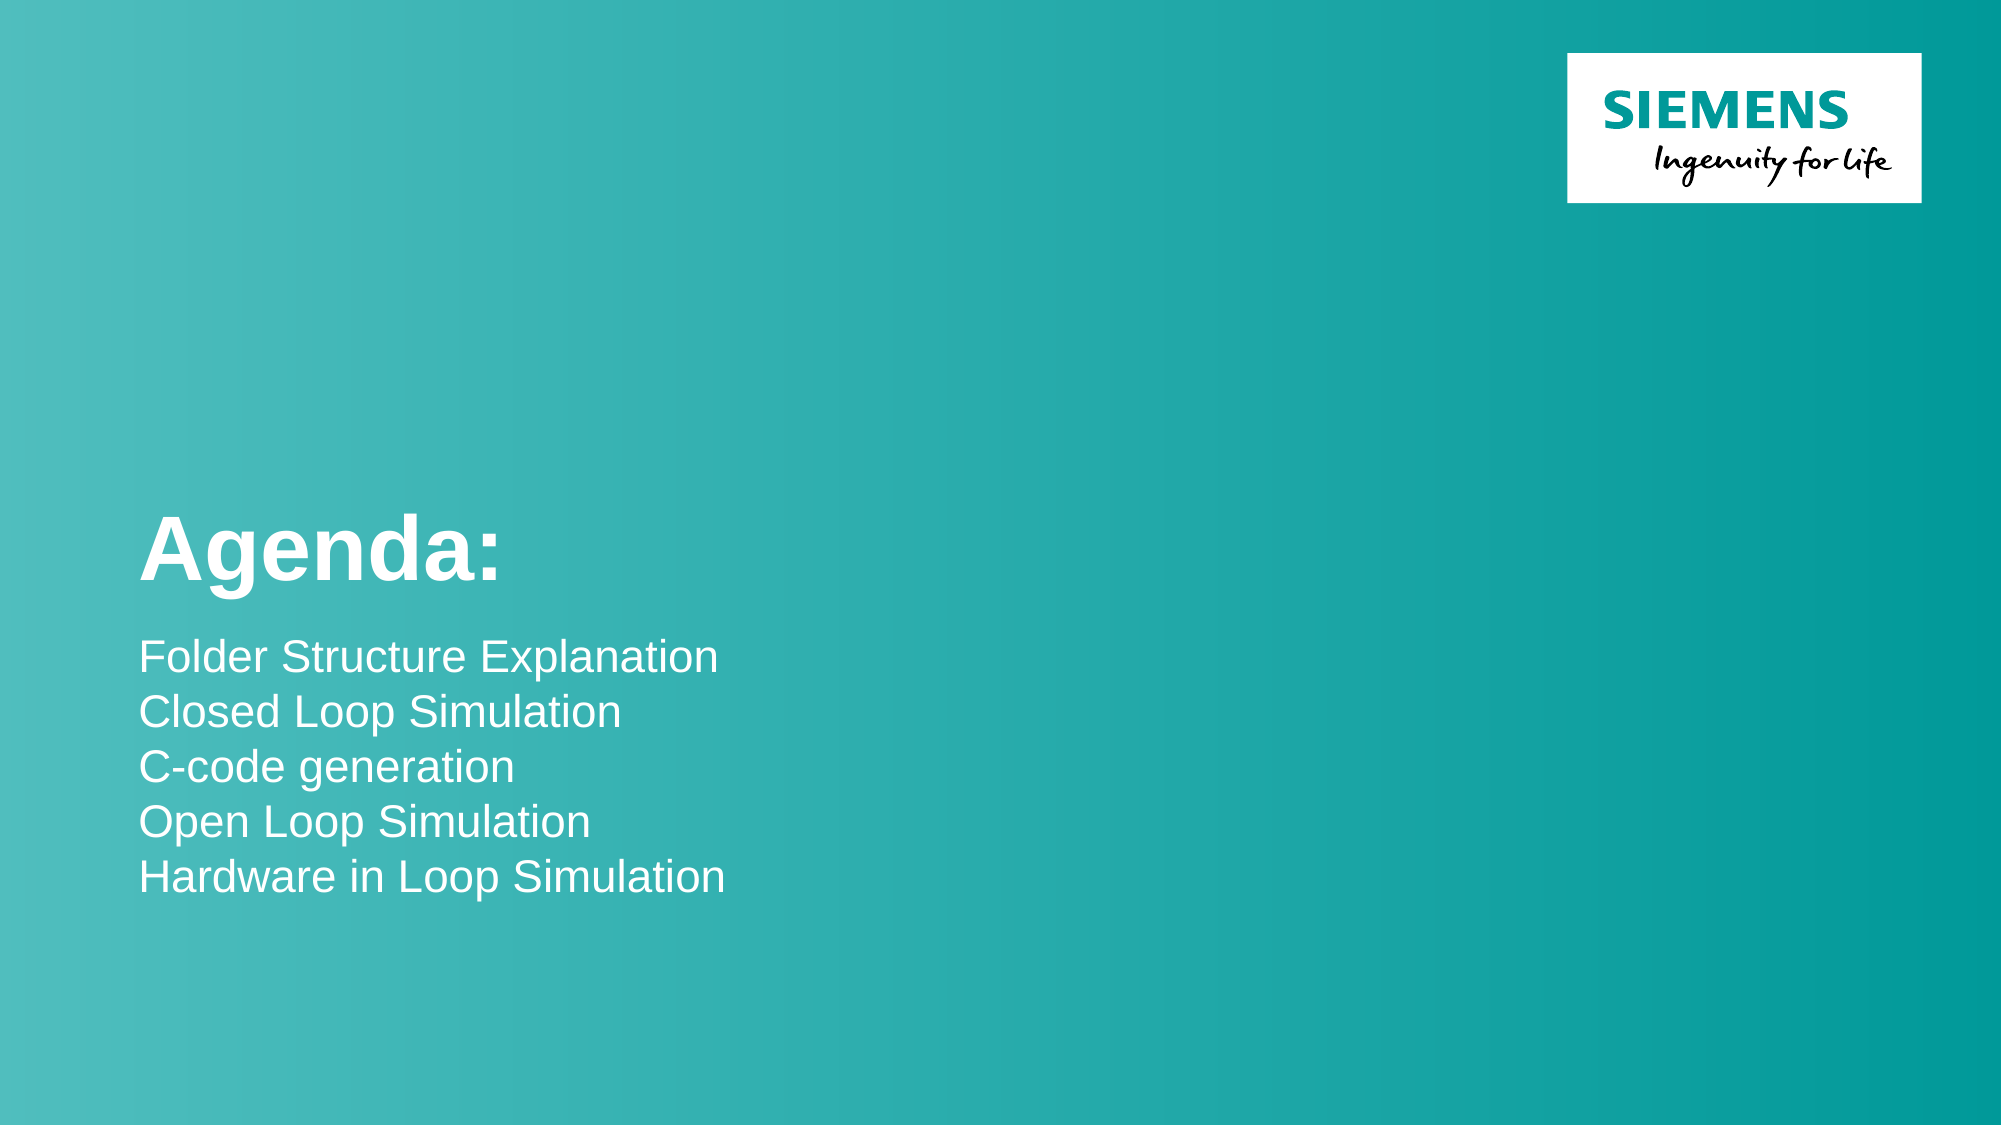

# Agenda: Folder Structure Explanation Closed Loop Simulation C-code generation Open Loop Simulation Hardware in Loop Simulation